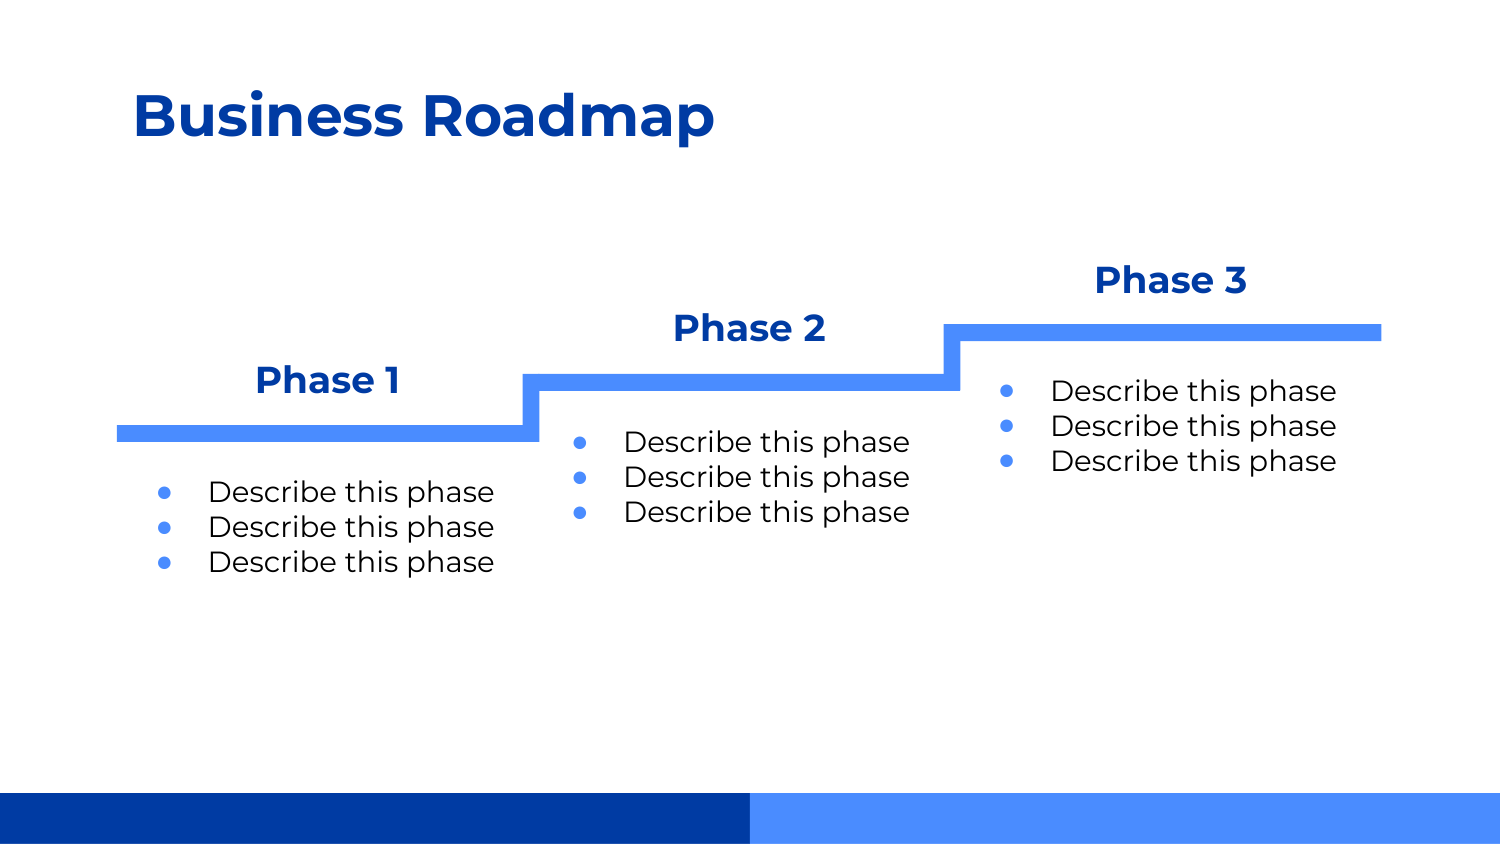

# Business Roadmap
Phase 3
Phase 2

Phase 1

Describe this phase
Describe this phase
Describe this phase

Describe this phase
Describe this phase
Describe this phase

Describe this phase
Describe this phase
Describe this phase